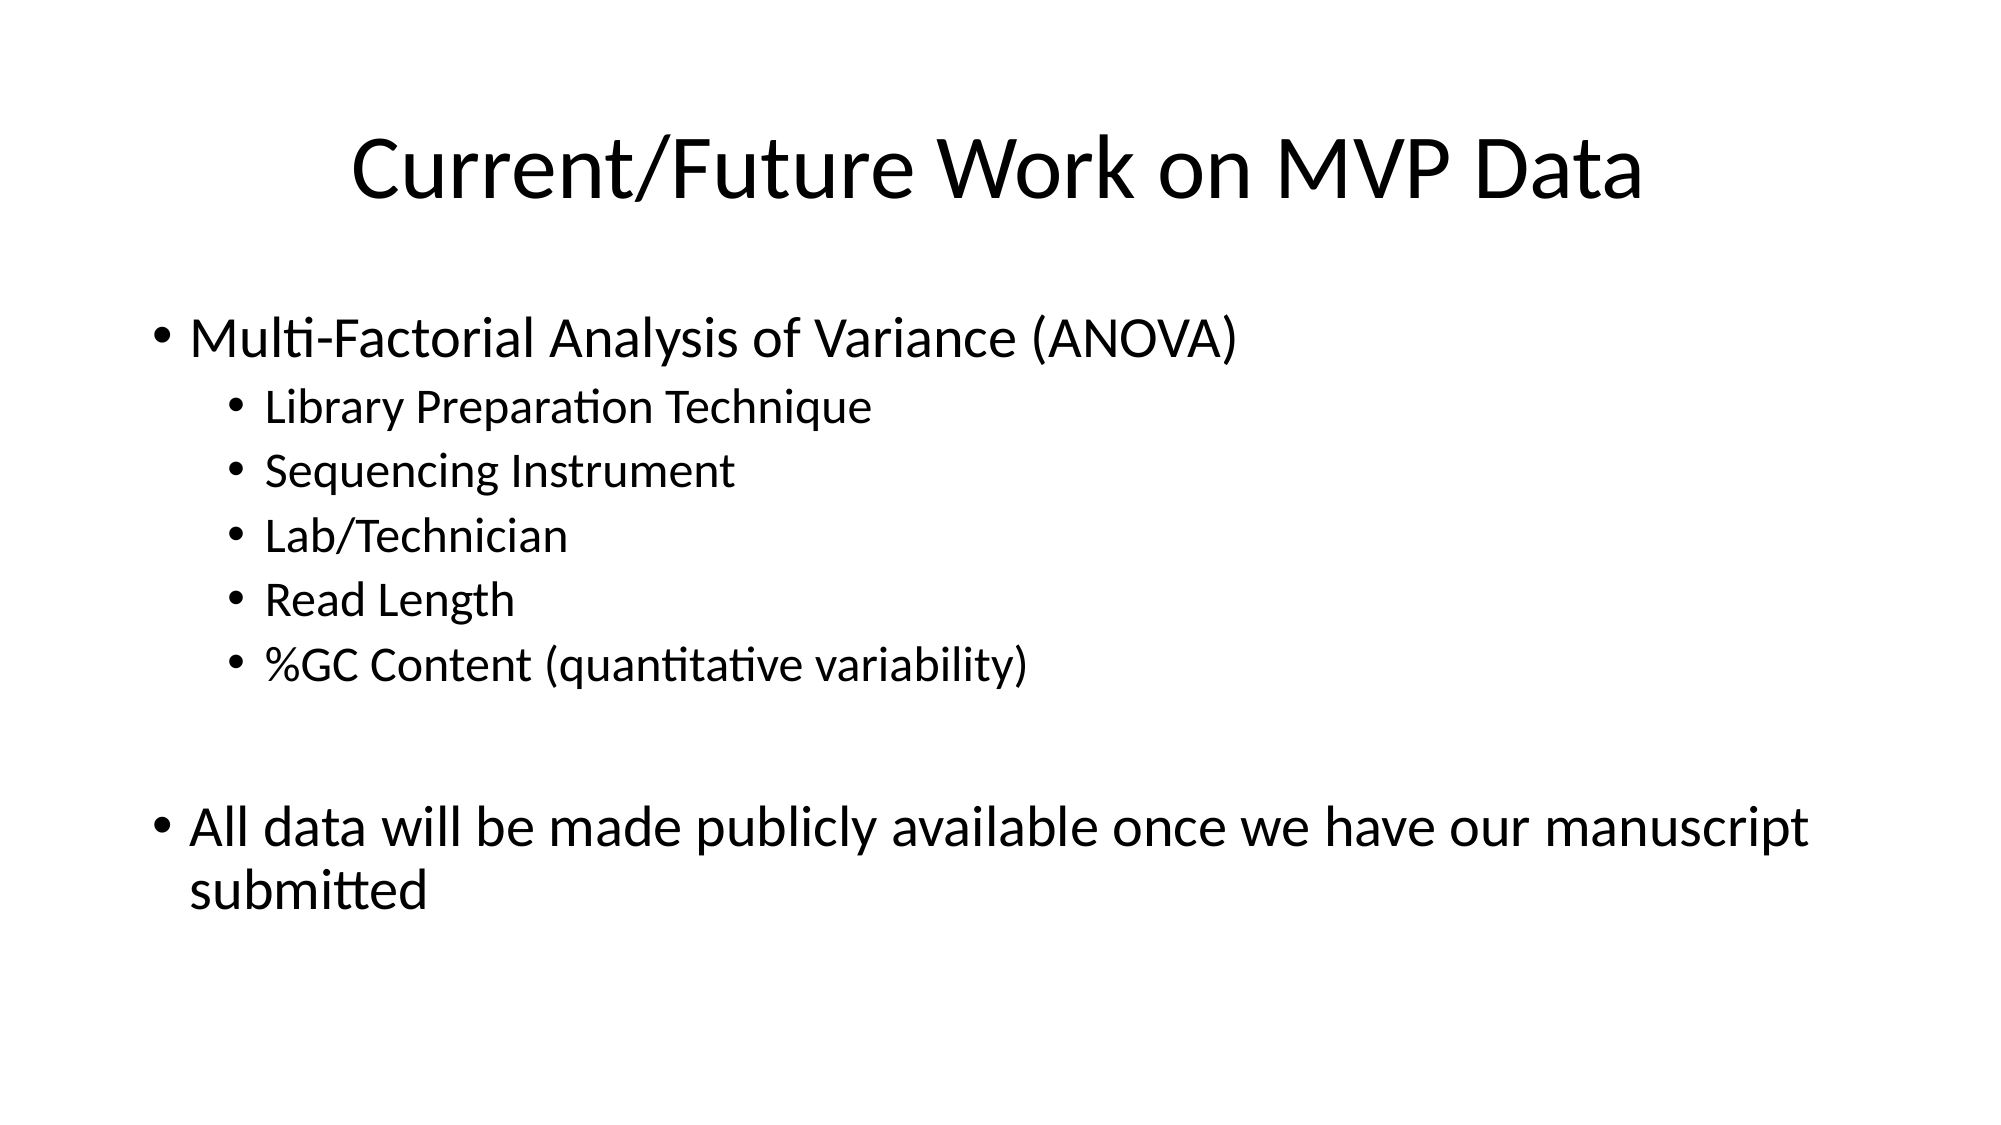

# Current/Future Work on MVP Data
Multi-Factorial Analysis of Variance (ANOVA)
Library Preparation Technique
Sequencing Instrument
Lab/Technician
Read Length
%GC Content (quantitative variability)

All data will be made publicly available once we have our manuscript submitted